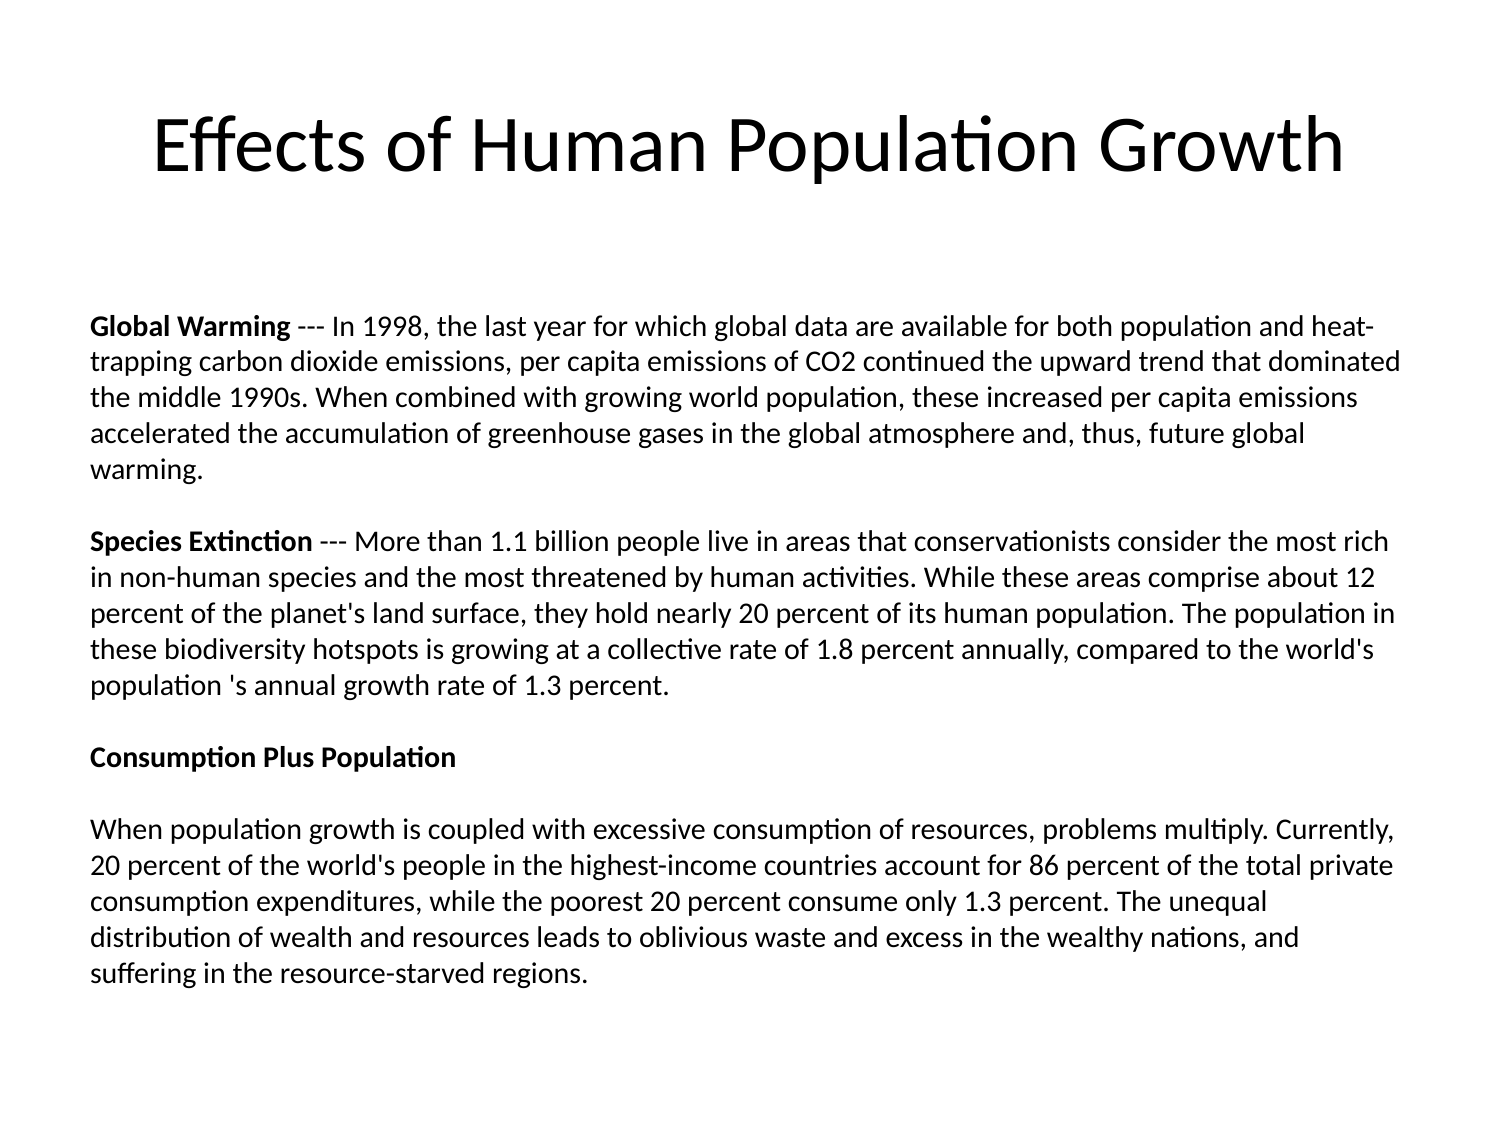

# Effects of Human Population Growth
Global Warming --- In 1998, the last year for which global data are available for both population and heat-trapping carbon dioxide emissions, per capita emissions of CO2 continued the upward trend that dominated the middle 1990s. When combined with growing world population, these increased per capita emissions accelerated the accumulation of greenhouse gases in the global atmosphere and, thus, future global warming.
Species Extinction --- More than 1.1 billion people live in areas that conservationists consider the most rich in non-human species and the most threatened by human activities. While these areas comprise about 12 percent of the planet's land surface, they hold nearly 20 percent of its human population. The population in these biodiversity hotspots is growing at a collective rate of 1.8 percent annually, compared to the world's population 's annual growth rate of 1.3 percent.
Consumption Plus Population
When population growth is coupled with excessive consumption of resources, problems multiply. Currently, 20 percent of the world's people in the highest-income countries account for 86 percent of the total private consumption expenditures, while the poorest 20 percent consume only 1.3 percent. The unequal distribution of wealth and resources leads to oblivious waste and excess in the wealthy nations, and suffering in the resource-starved regions.